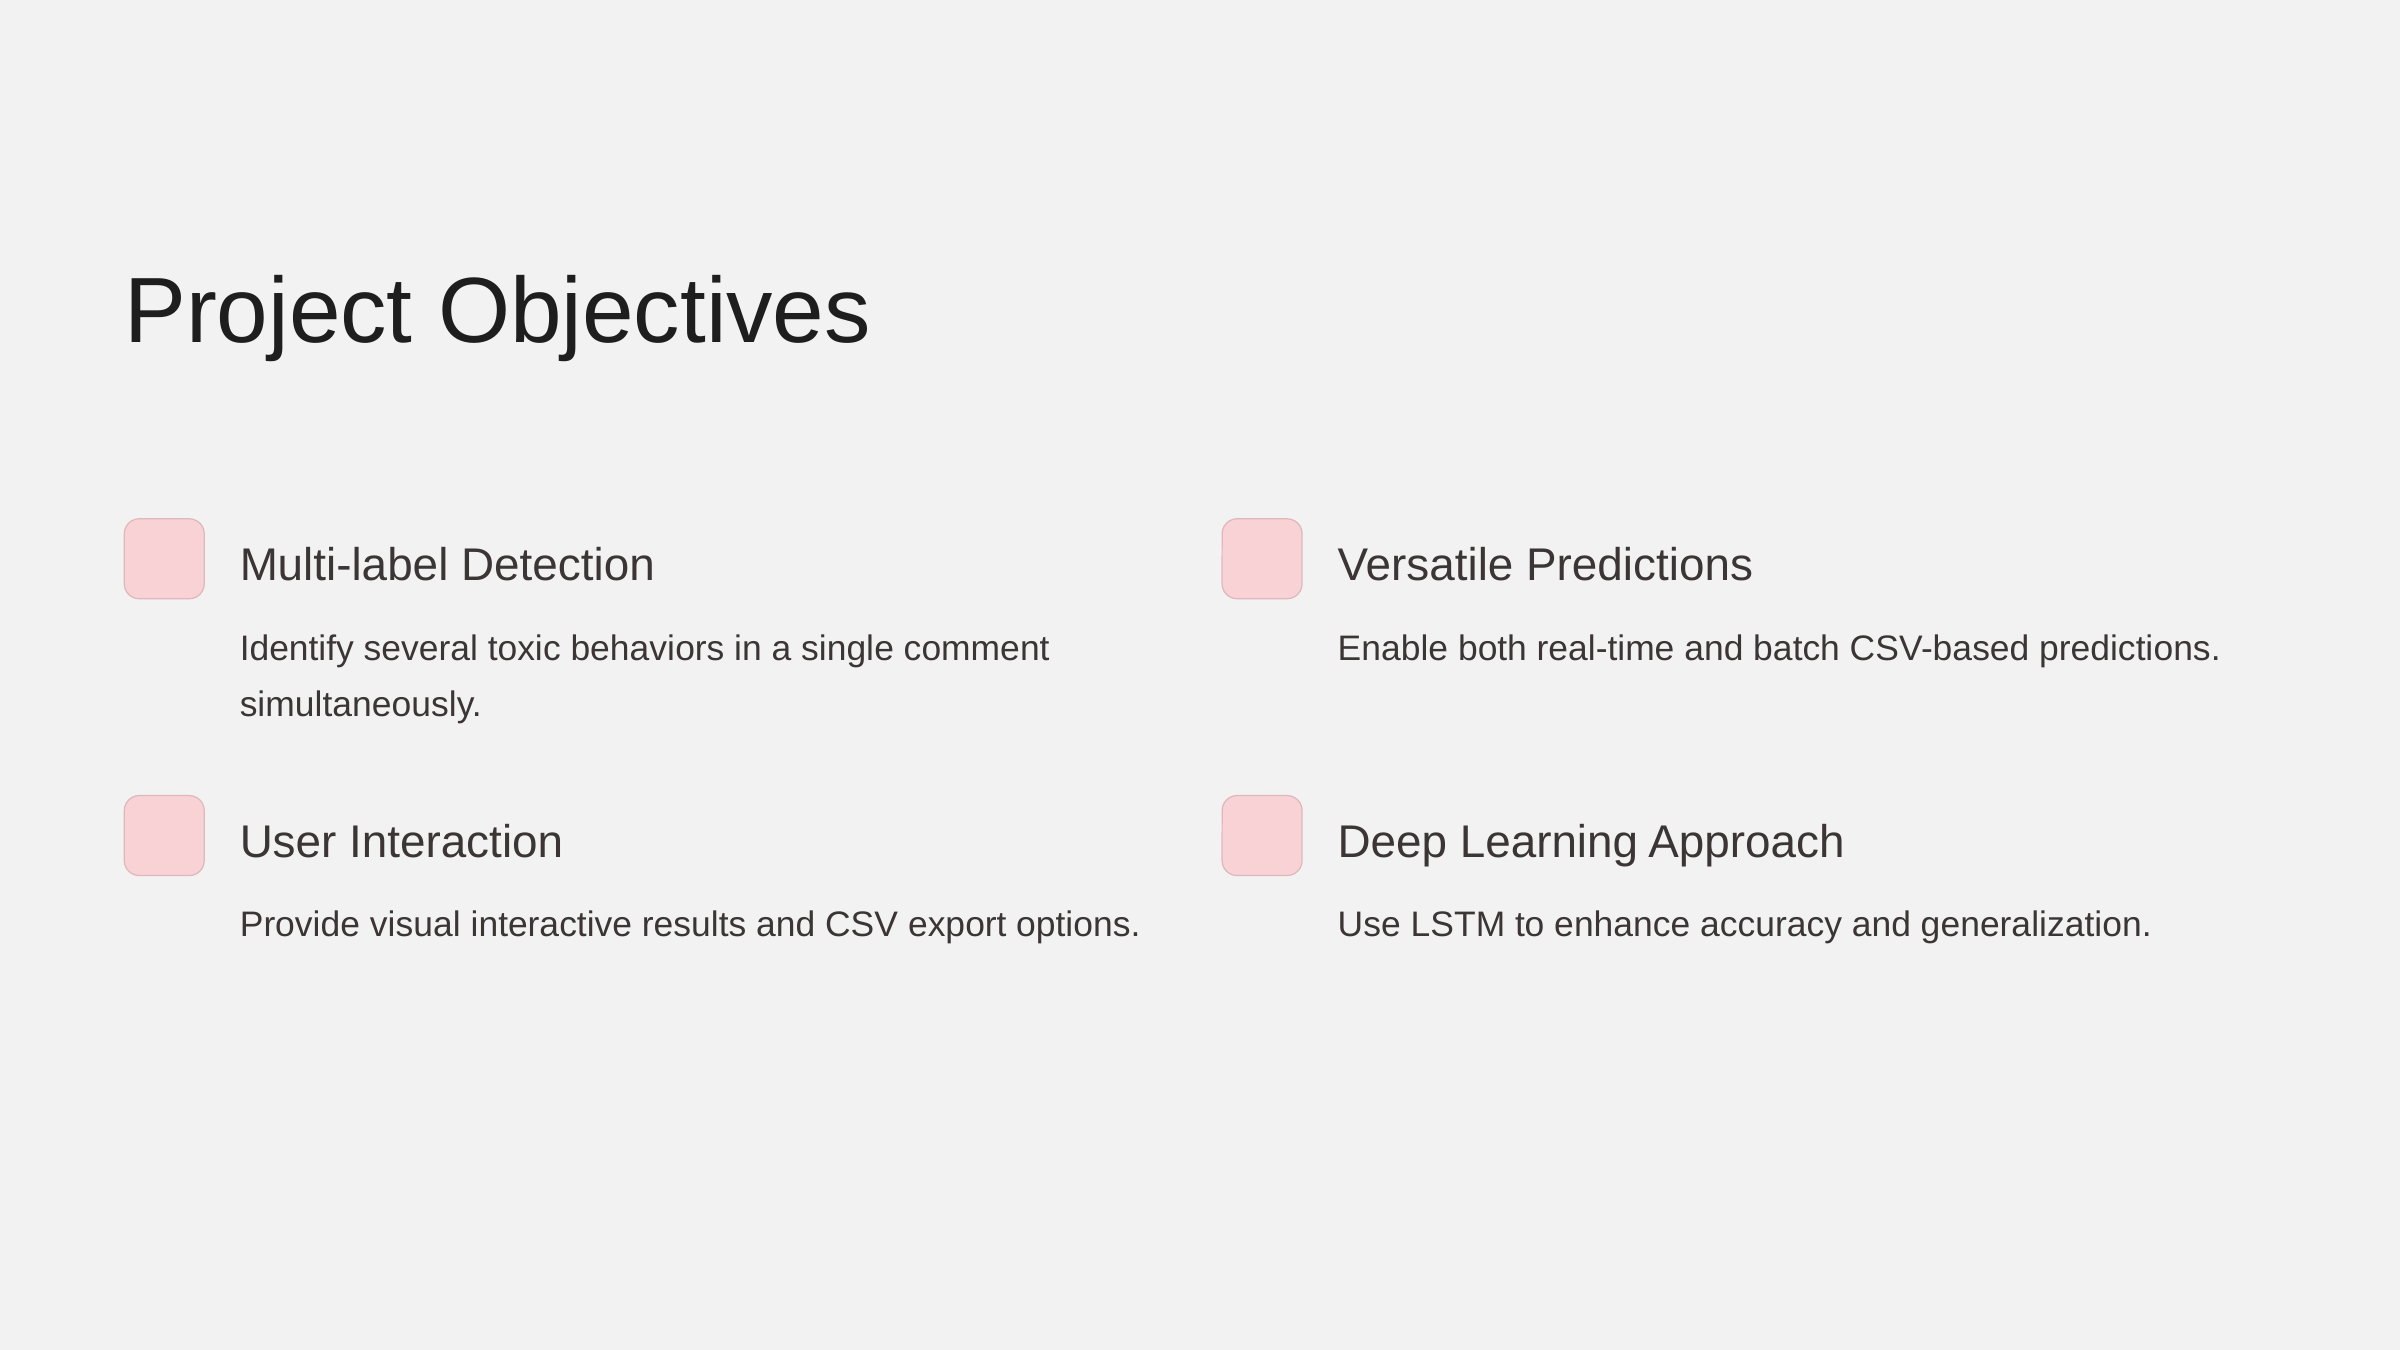

Project Objectives

Multi-label Detection
Versatile Predictions
Identify several toxic behaviors in a single comment simultaneously.
Enable both real-time and batch CSV-based predictions.

User Interaction
Deep Learning Approach
Provide visual interactive results and CSV export options.
Use LSTM to enhance accuracy and generalization.